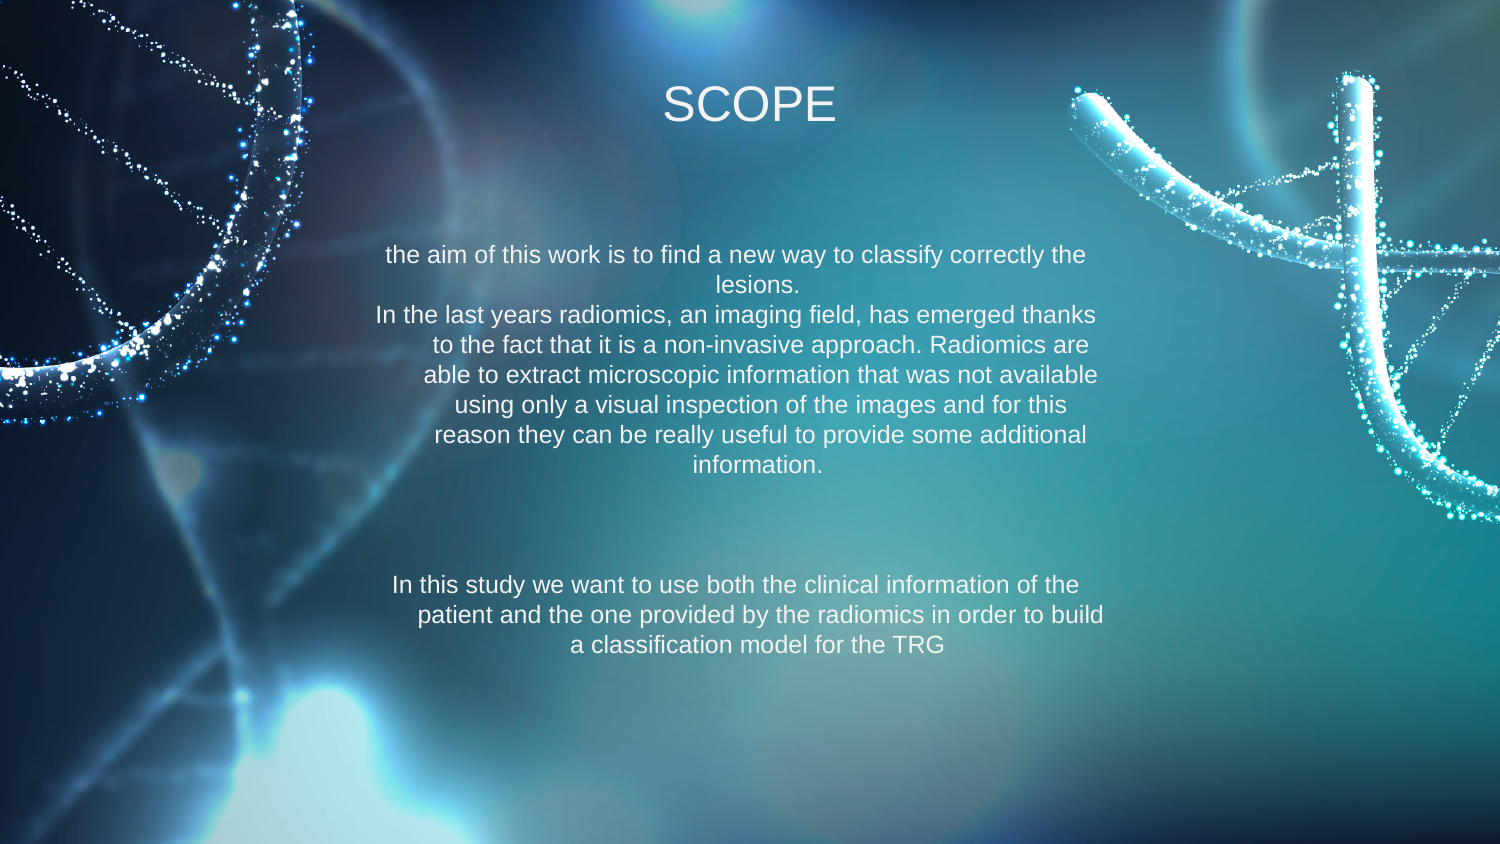

# SCOPE
the aim of this work is to find a new way to classify correctly the lesions.
In the last years radiomics, an imaging field, has emerged thanks to the fact that it is a non-invasive approach. Radiomics are able to extract microscopic information that was not available using only a visual inspection of the images and for this reason they can be really useful to provide some additional information.

In this study we want to use both the clinical information of the patient and the one provided by the radiomics in order to build a classification model for the TRG